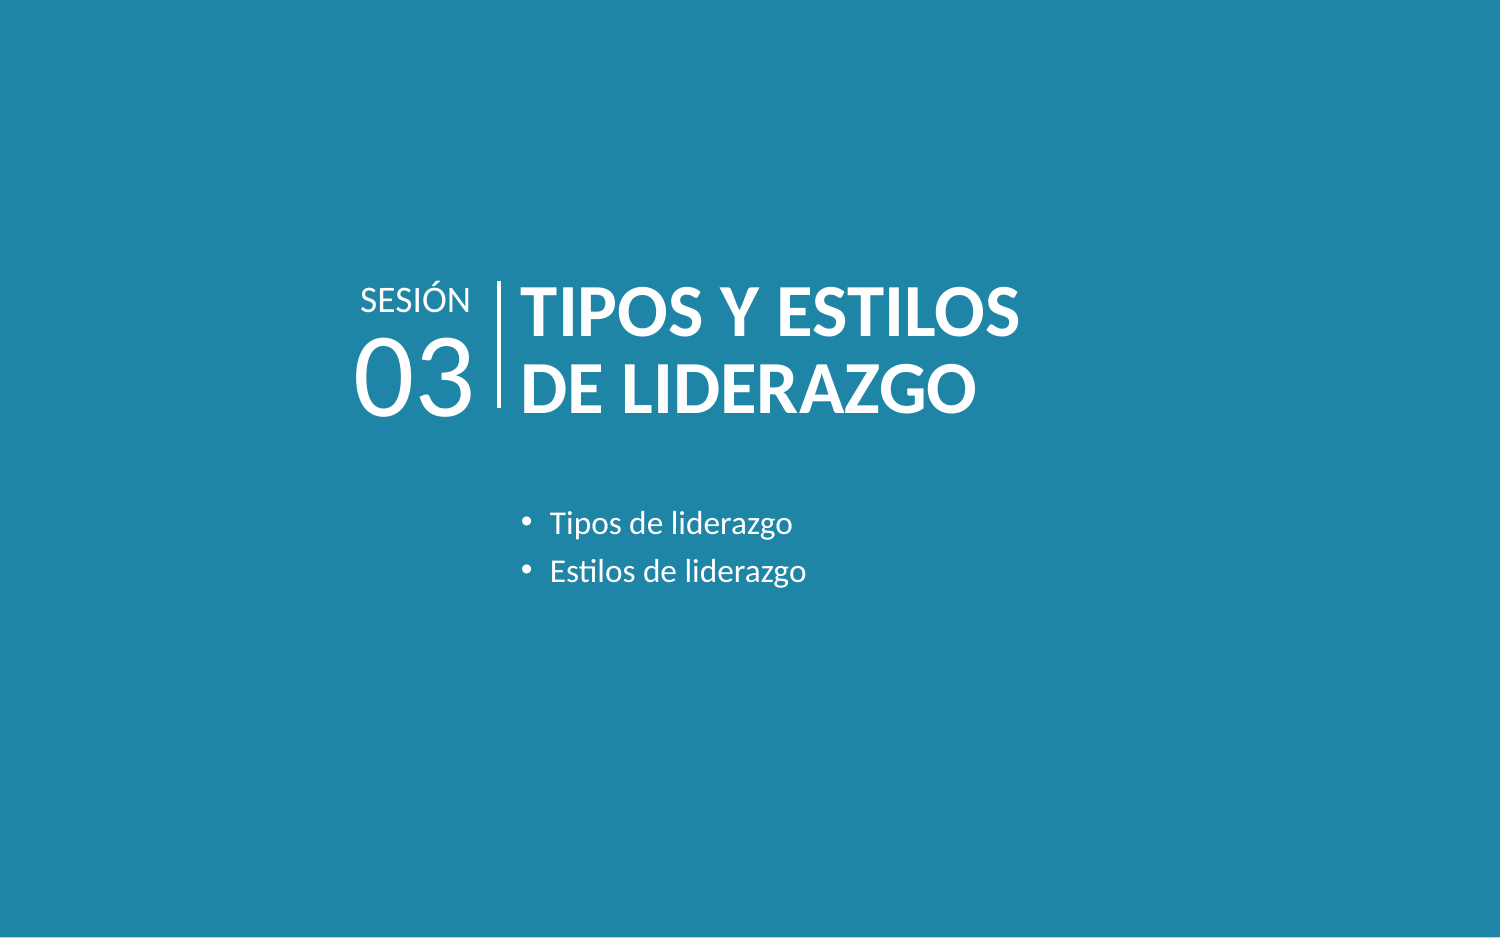

SESIÓN
TIPOS Y ESTILOS
DE LIDERAZGO
03
Tipos de liderazgo
Estilos de liderazgo